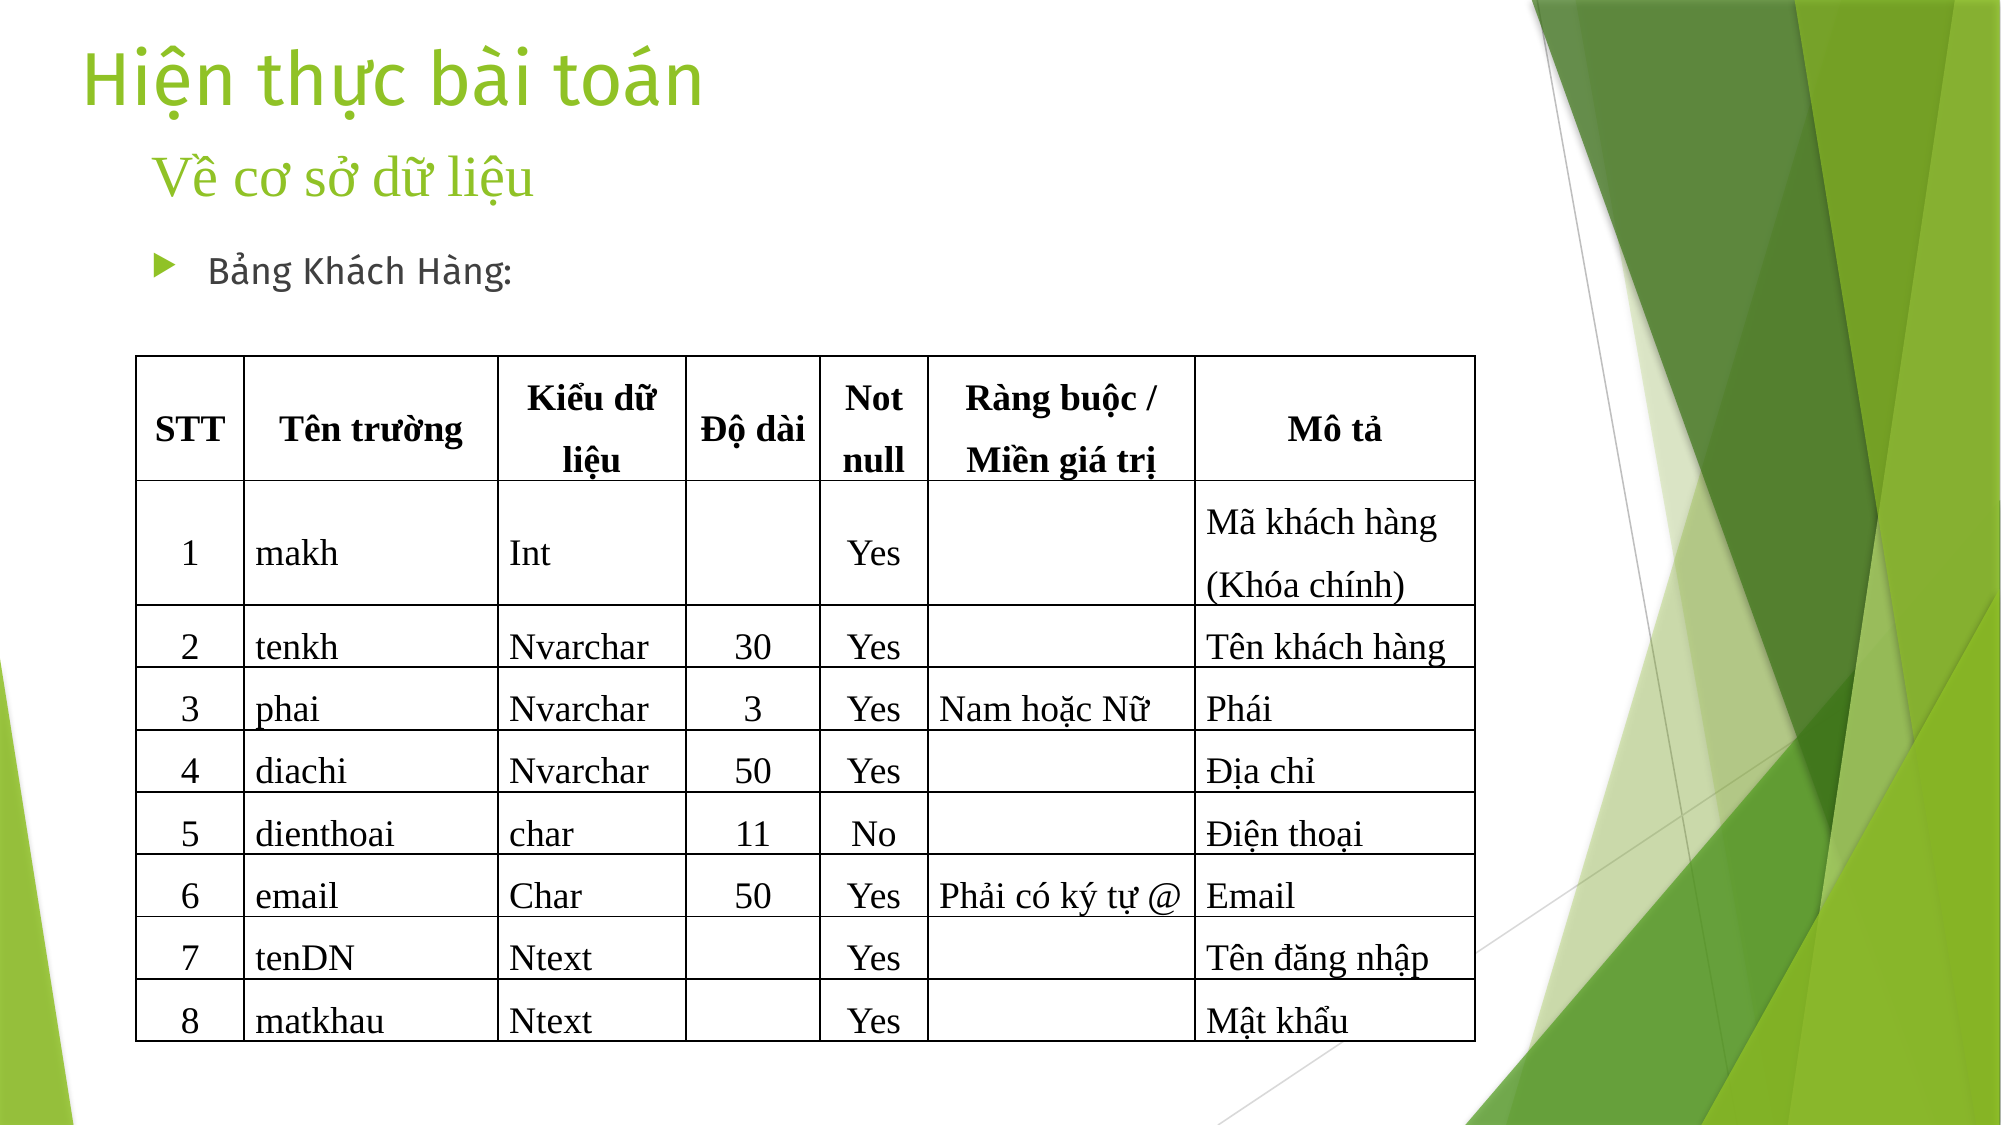

# Hiện thực bài toán
Về cơ sở dữ liệu
Bảng Khách Hàng:

| STT | Tên trường | Kiểu dữ liệu | Độ dài | Not null | Ràng buộc / Miền giá trị | Mô tả |
| --- | --- | --- | --- | --- | --- | --- |
| 1 | makh | Int |  | Yes |  | Mã khách hàng (Khóa chính) |
| 2 | tenkh | Nvarchar | 30 | Yes |  | Tên khách hàng |
| 3 | phai | Nvarchar | 3 | Yes | Nam hoặc Nữ | Phái |
| 4 | diachi | Nvarchar | 50 | Yes |  | Địa chỉ |
| 5 | dienthoai | char | 11 | No |  | Điện thoại |
| 6 | email | Char | 50 | Yes | Phải có ký tự @ | Email |
| 7 | tenDN | Ntext |  | Yes |  | Tên đăng nhập |
| 8 | matkhau | Ntext |  | Yes |  | Mật khẩu |